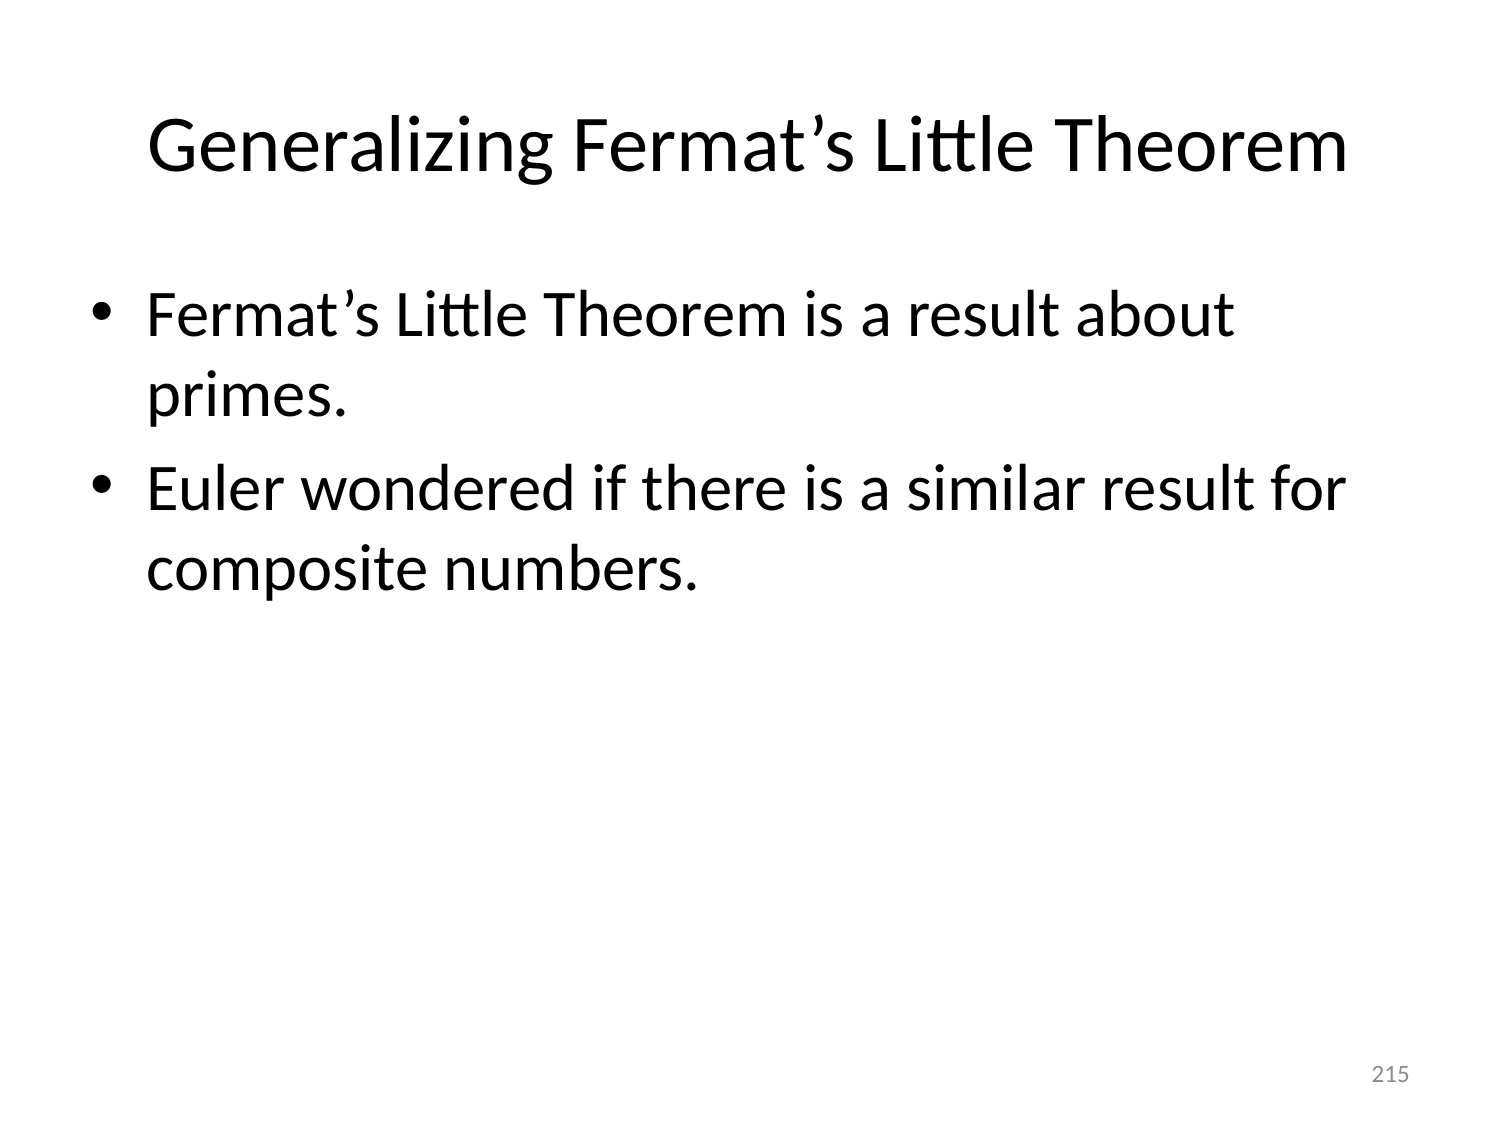

# Generalizing Fermat’s Little Theorem
Fermat’s Little Theorem is a result about primes.
Euler wondered if there is a similar result for composite numbers.
215